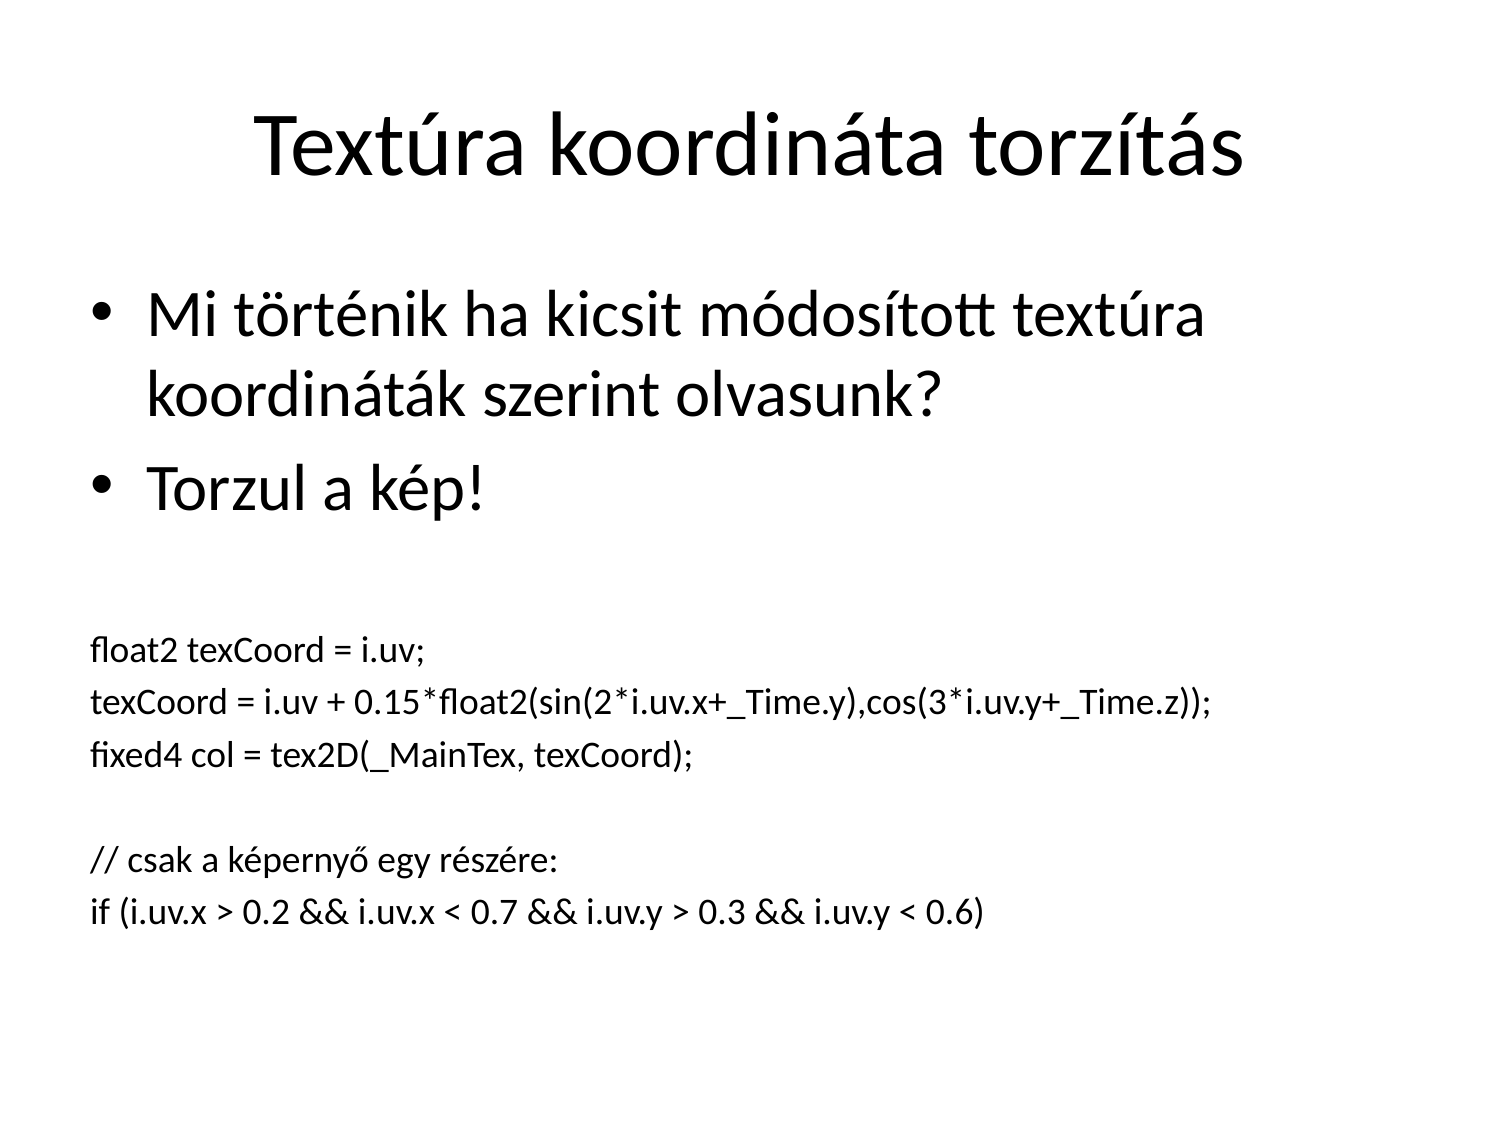

# Textúra koordináta torzítás
Mi történik ha kicsit módosított textúra koordináták szerint olvasunk?
Torzul a kép!

float2 texCoord = i.uv;
texCoord = i.uv + 0.15*float2(sin(2*i.uv.x+_Time.y),cos(3*i.uv.y+_Time.z));
fixed4 col = tex2D(_MainTex, texCoord);

// csak a képernyő egy részére:
if (i.uv.x > 0.2 && i.uv.x < 0.7 && i.uv.y > 0.3 && i.uv.y < 0.6)